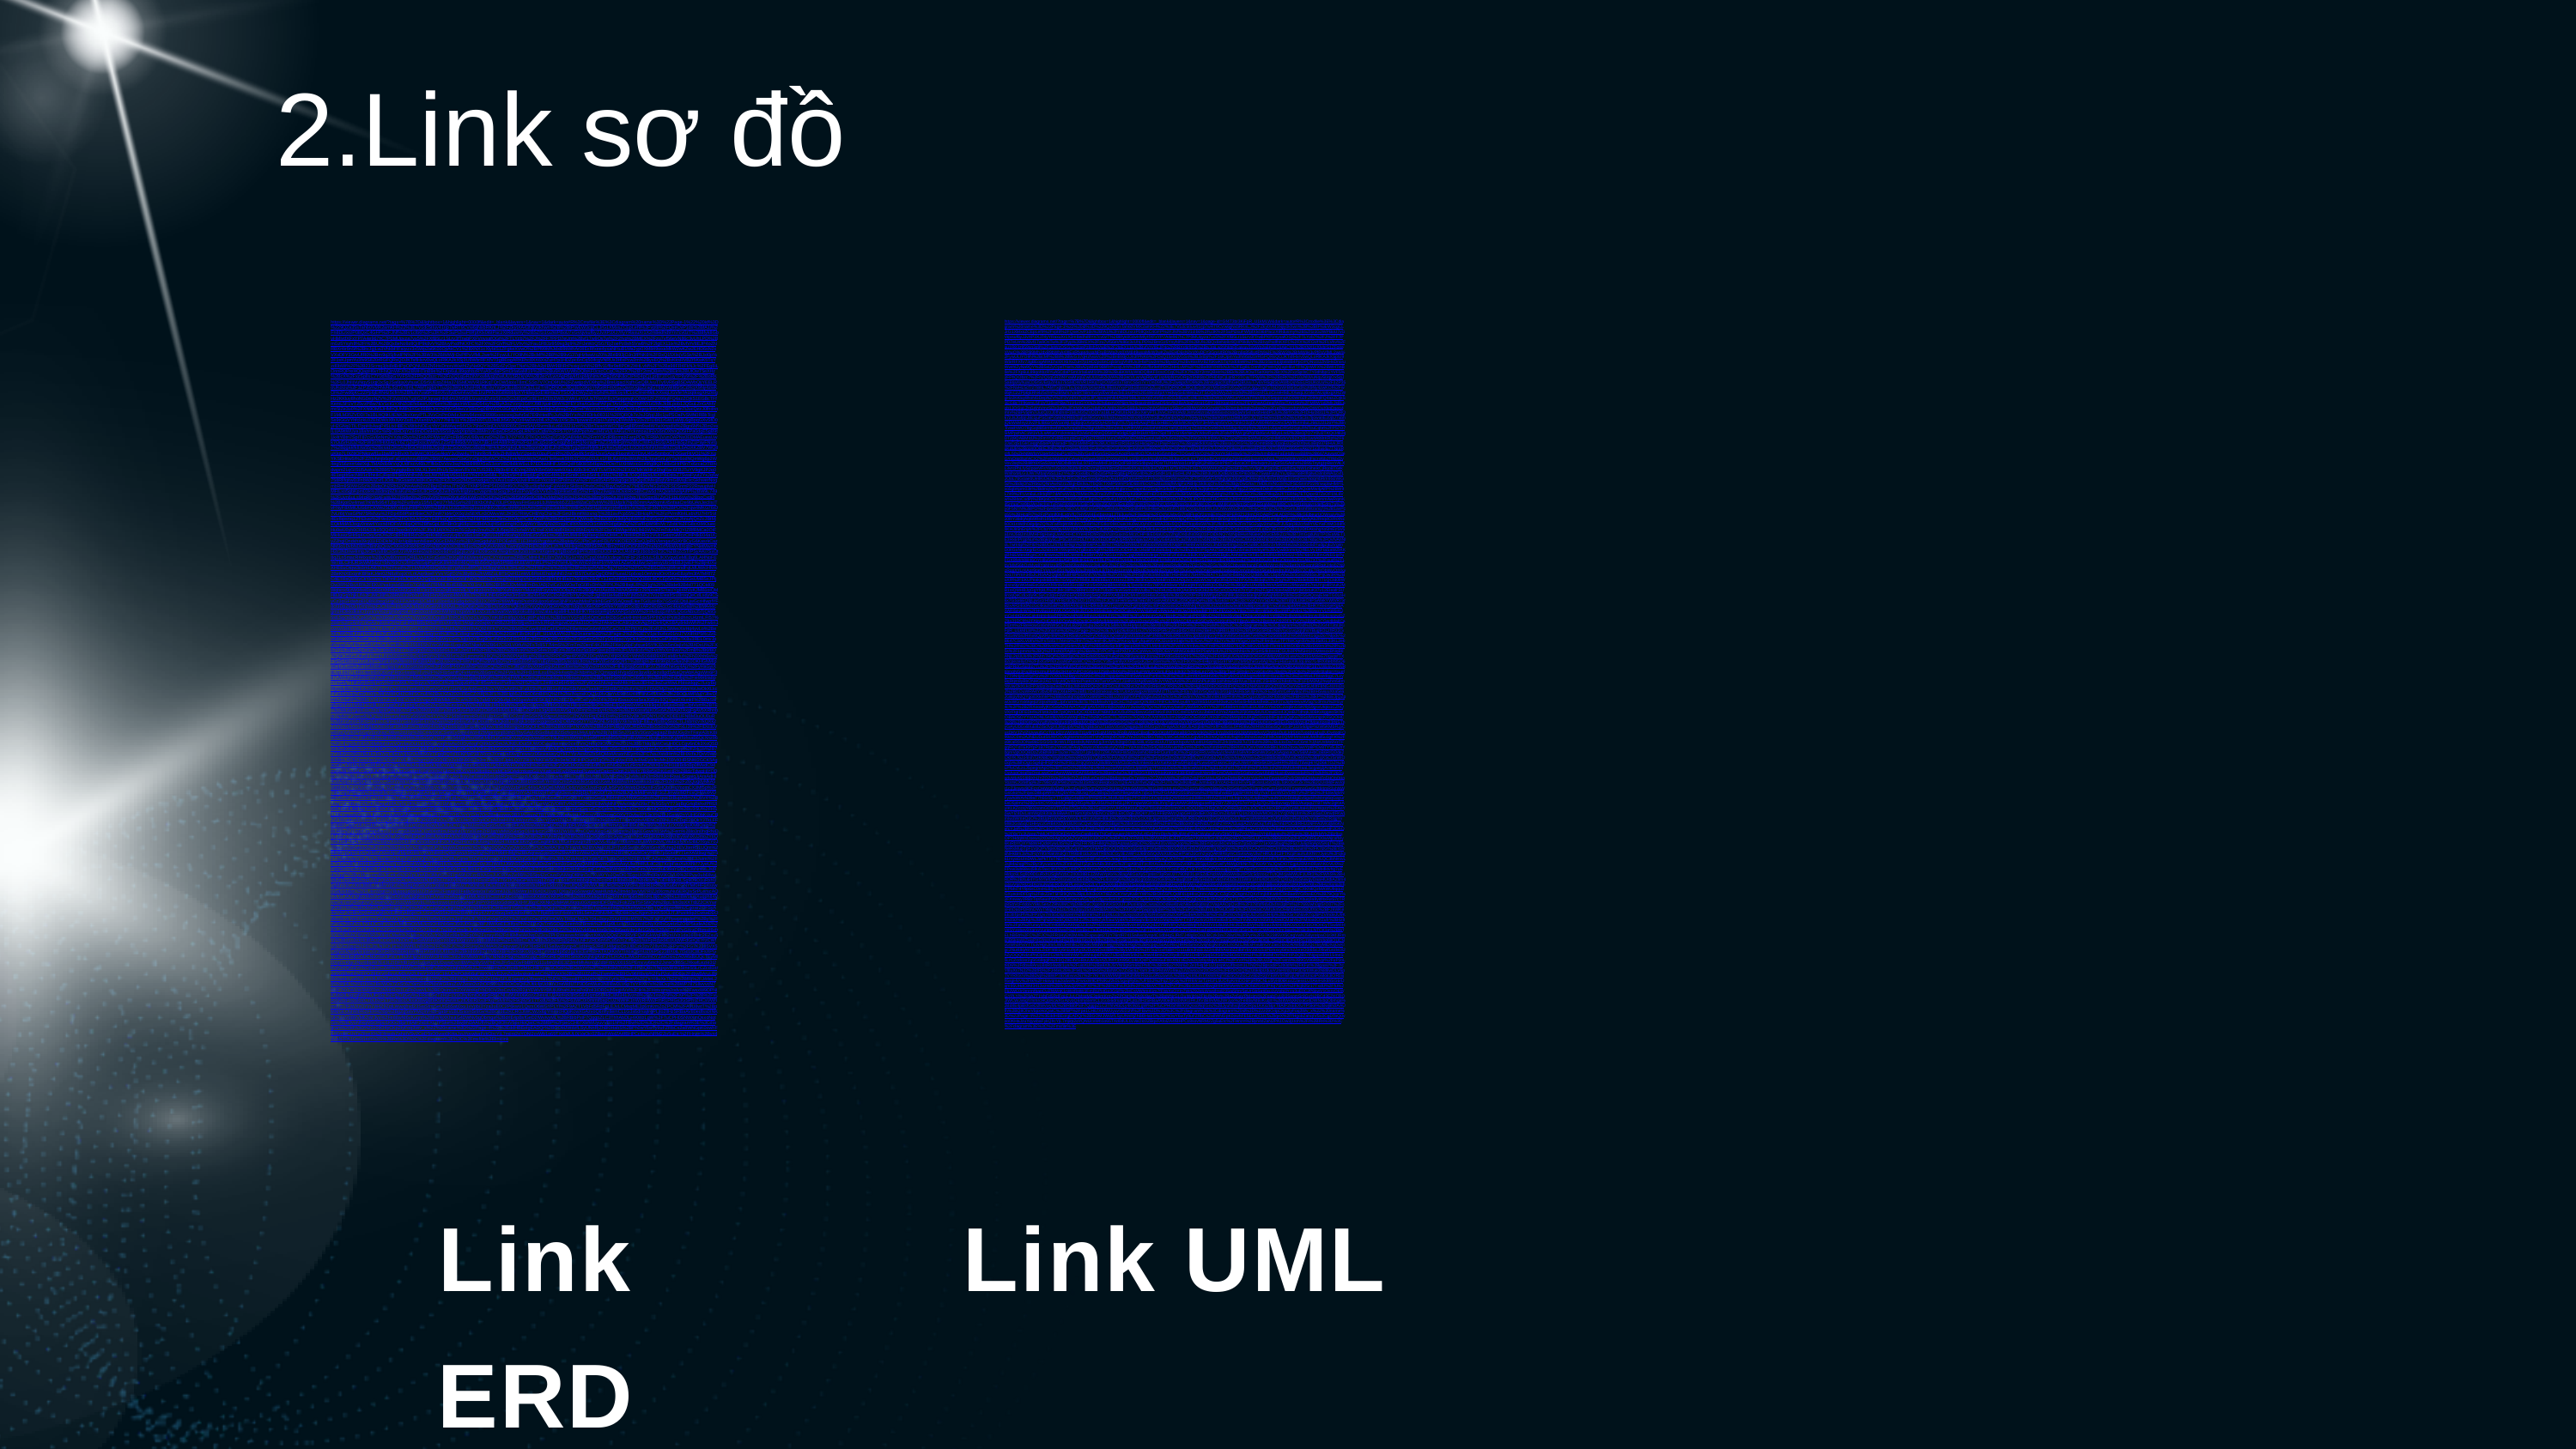

2.Link sơ đồ

https://viewer.diagrams.net/?tags=%7B%7D&lightbox=1&highlight=0000ff&edit=_blank&layers=1&nav=1&dark=auto#R%3Cmxfile%3E%3Cdiagram%20name%3D%22Page-1%22%20id%3D%229QZa35sTah60VMX2amKH%22%3E7V1dc5tIuv41rjp7wRT9CVw6jjNxbRKnLJ%2FZkytXA43Njiy0khwn%2B%2BtPIwEW3cgCLJrG1XMxsZCEpLef9%2Fvpt8%2FQxeOvP1ds%2BfA1i%2Fn8DLrxrzP08QxC4GFP%2FJNf%2BV1cIb6%2Fu3K%2FSuPi2suFWfpfXlx0i6tPaczXtRdusmy%2BSZf1i1G2WPBoU7vGVqvsuf6yJJvXP3XJ7rlyYRaxuXr1X2m8edhd9Yn7cv0zT%2B8fyk8GbvHMIytfXFxYP7A4e967hC7P0MUqyza7vx5%2FXfB5Lr1SLrv3fTrwbPXFVnyxafOGj%2FTLYzb7%2FJ%2FF7PPD7eUm%2Bvf17w9OsTw%2F2fyp%2BMEX%2Fzu7vf56eVN86c3vUhLPD%2BmGz5Ysyh8%2Fi%2BU%2BQx8eNo9z8QiIP9k8vV%2BIvyPxdfhKXFC%2FX%2FGVf%2FLVhv%2Fau1R83z959sg3q9%2FiJeWzQSG7Ej2oePz8shSVwB%2F2lgEX11ix%2BvfVrV8EJP4oZNRBXr4ir9n5l%2BtvJgjLw3VhkbFlFaiyuv3x5Wp2a6K00OjiAkCV1%2BXNX1cXlybIS1ZFgkeXVwO%2BPl99MhJdxB9bWhAr0lIExRfxee4yxaNFtuB1Ma2yp0XM849wxaMkW2wKZw2EHD6sN2xVXvDFY3GrvUfR0%2Brn9q35jfivdPN%2F%2BW3%2BIMWjH3vPfPxVfML2we%2FywULIYO9N%2BcMf%2B8%2B9vG37qHzfwaVcZ0%2BriB93jOJn3fPNK6%2FDxQ15XIsjVGSs%2BJxt0p%2F1sKJpmYu3fs9S8Z0rRGFQRxQOJKTsflHxrv0wQLoRlKAJkXSj3U9WbrRFXfV73gBEogARKEhc8XX6XxZuH7p1HDZpc6nCq50ifcgVNRUx3HlxPcw2m%2ByxEQ%2BvKksRVBZf5KwK5TqYzd0bWi%2F%2B23Scmq3jbi8dB4PpOPQNU3JZN5HsDnoruWwthlZyNa9QY%2BSxlZyOpeTNa%2BbA2pIBWr9BliRrPsxiqUnN%2Bffv11ffbr9eflPDKZHHLvM%2F%2Ba98FR4FkNJc%2FEg8iLOnnRQPreHQQapH6vrTFNQjnWFX%2BWH7inB9e%2FXp6uL89qohbzRYuA5CdaPSmI3rla6aMl19%2B%2Bu6KWUyWbDQlbKF0cscCCqC%2FX7%2BY2rmQBHs%2BEk%2BUtOwT5eXHz%2BcX%2FxzSpIlsC7Y0dNbpGYVF5%2FPhQObzc7%2FnJQ1qGRZiNYxwMyq0ZwiUU15RZkjVA%2B2ecVLwnAgR6jykf1spMpNmvORg2t5NK8oClPH04pCjLprB73TCuyTP9y9%2F%2BoRK%2FL0JhlIjVuNqySUqjOxSgJSa6tjaXyhuaCD5r5UErpZif4a376SMDWVR1RKqTQrOW5IoIxT8mCSSo7V7OnD9fU%2FZwejpdVD9hg%2BreUgaclXqfhGeQBUvuT7y6VR6gBSDAWbQijYEELRoUKoUu%2F3ZP35%2FNvHL5cf7z78mL7AMTxgbsYTuJpo3Wy1KlusH9Ll9EUuYxyPj3E1BxsraOjZLuzTmtQRNOCJBQ3EO3KjoYMGtRFmXGZQasvUggZzagGT6DGWrB6r5CdXcjX9Ny4zwKOl%2Fwd6jKC2ZPp6jERN4z5cfrn%2B9ufs7va6RTBmXvzlyd0wn4wcfxE1nzPKNJtG8WobfpXYHdwySxE98ntaZirTSOQbDWyZiZrsGhd%2BlcoysfCLoCnreH9dLXXwqLIGVle7AUqtkxgXRZWgHz2KKluy8hoNGDepNZV%2F3VzdXs7ujtIGJlPJqnaqHN64Al2iM5B6JzxaXd2vtlz5EsxDG2dEpdCc9E1x4ZEbDW2c1WKLeYGUaTRaVF8yX5eppmqKO0Wr0ZFZ099qlFQ4azZOjkS1EGBcTFfKemL5F1VT25vzPBw7tLV1ctGYXNZt3Efs6axrUXP6im%2BqaxlnWEswD54sy%2ByA3oZVzrp1G9YJ9BXpaH3FA%2FEY1haAGdeaPAFpcTArUSq%2FMRW1d2MkJkBLpob1JQGuLZnGAhtVmc5lZe3u0%2FXN9OM5JHMhQUM8h3XGc56BibJncn2tNVGMarLVSBoGg0BfW02O3GhgW%2B2pmbJxttqbZqbsqZny2FrePWczrxhmVbwrDtWOuXkqDqep4mrv%2BPv5j9n7iJucQzzJ0fhdnnF1MLM35ZVDDI7a1BLHQ9tUIENK3kvXeryPTL3VvCnPm0AdzJsmv94zroilZ8986xxncsoq3whr5sl7E6hHedPcJu%2BrlYxi%2FtDHu08311%2FfQRQk7zJsJGfpjIJ8c1juPSOaPvSMN0RBbTcglSs9tGGVYhfclzkL0ZEbDWxXfbXAYZxdLZVlanbVQJY77NHy11Y%2Bah09TU3JleBJt5KrJQ7zlHw0evzblLxhZNv1X5c3s7tjowanEz0pU7ubhjQEWsMny23vZFlLlB61rGW1aWjL6gBpqGXvSfD0yH2GNq0TILf7ppHbAaqP45LtxHBECV8tIxhlOExjYbY3HMAajm5IVCk75hkO3zjDUV80R65CDmc5AjVRvrm8uLz663J212oY%2BnTivaohWO78gGq8B5tm9w4W7wXmpdId%2Bgn6M%2Bm2exlLUA9ttWUya18ahnK0iGYaRjCBRDqYZiIdmDOs940V8S58gv4qXtpfq%2BMn1vEqwDR542GpLRNTcuCqfa%2FP57O75iMPpzhAC1M1VtJLsAKuOYcknnoa1lFjVx6nOXhnQD5IFPa0dgE5gB9t1k4tYBtn7SpIT87cGV6nNm2YXdszRyo%2FolvPFfWcjp5PoFBd6cvU9ByoLnd2%2Be3j7O7Y0U2TKQrJ462qDT2j9QABMIdJ%2FmYOFdRBompbFargPDg7FR8A1VunOAPNx0EDMAEueaUwk7Ou5rHJDZ%2FW3nYfHtI0lArLY6Z7j2sPjtxocEWfwLz2SmHM6dvVV82X7jBc1w4A88rKRp%2F62JaCqS1GkCeqgN5beP0jNxradFTaZ3SMMFph%2BUCIWFszR16zAS1HaSj2mZ1PayFNvrq7%2Bqgakfk8Xa55j%2Bxsa1OKG%2BGDmttB8BJDpqEi3ZSoDXbwLoBq937BHvkJRXgKqUk%2Bqon0QBrEJhd%2BTyg2taiwfMj9k1FykwOyBrQ1iU1O0E4oNrUswB9ZOjdLbADXKZBV7WQ8uKkp7L0IZ8QPNkpwfl1u1ba9PblRvXhTs9M4C80SGvAkqY1v3Iwj4u7TNnrRcIfL50vZHN9WfqYlJperbX0puPLmR%2BVGg4fk5mSHJxxGAocjFlaxnKlQ7DtvU4Gi5nmboCTQGwrFtiVO1%2FXqYKSEHitw5I%2F22ltvhmjb6qeFaEeIqhnxyBB9%2B667AavwsO3eGYvDjjg0bzfACXZ%2FekN6bWqhOAwUTeRawk59Rr2DXKp02ULx1FBU6zdrNs8Wd%2BJtpytGnLpYTaX6odNQmWg6p2W4eg5S6znmVatlXqLTMA9db9kVqQUdFscrvl6bJTlfklxDvVov3sq%2Bi9llft9X5aS3zorVBDlb8kW6uL97EDbaMHFJzDbQdF5B08S54bpw2PDsrTUXHWoio1ce9fg8Kj2hii8xGHrP8nTx6zcaOlTBhidwpm2LqGISU5Aohx%2B9STnytgjtpBxsYALXL3vrcPhLfyS2poeVFsYisTUS3812Bj0b4FtDEVmj2BWKBm5b9Iwek9XaLI60b3HCWFTLMTkK0%2FXG7MKWHKzDhgRac6FBJTuYV9gKJPJq04E1egtb5acNW1c9heikCjRqoBT6ekWnlhxMLG3JW7MbajV6S11EzY%2FXSx6lbL75bZjs5PNFRqdjEgPD6G4b%2FzSndK1nLpSoHLzMJZ%2Bh3LfOJQdB2idJEXPi6DdisZ7SwaFyutZYxJq6w758RllfqitwD3lnbWA0Zxf1JOoL7bGoaebUe8KiOez%2Fk2LRGx2MZSxrwdgejOZsAui1saRXjUwHFKGFYkcolqnSPolmucw%2F7lGs05AFr5Nkg0ge3dpQgdDMeqBqfy9mG8MqEIrcGkhwerNoqmbRm9S0WiGSz%2BdqONZRb62QNnAwN2zzZBgHDslnaJTbQ0cTXMP59mP54D6Bnf6OU%2Buz8iqfMvigFulAld4jcSk8cqOhvbCn%2BgyDwGha77MDEnVNG3s%2FSDSnmP22RrwuplwHMFILxo5gbKpm03k%2Bdmq9ZIsaKul%2FnrL8CRGQbJwihDnfvkIgbrvC7vapmEfZSog3K54vEPxyg5dvVV6Js2jtpHkwtGBz5%2F4pjZ2Iiwgau9DxkiRxSBhCJw5d7AQxieMw4jAifP%2BW9L749%2FUvn6uLs94qRP7dAFwW32j7RMIe0%2Fnv3VPiPewxD9yKd96KWFnEfO43%2Fiz%2Bf5M95p9Qf8kZvMg%2FlK%2FSZO%2BmP9kqZeJfITERNq7ETQqxrB7ZvOF1bL6Vw%2BboCxdPj%2BKjoiOv4mwt7rkWfx954TJbp%2Fur9vKy15fVLQeU7YMiZGs%2BT8tXbONhZ70LiPOnlyvuFHGxuoiLbJMm4ob5Z23z492aCoTvlrW%2B1Mplk7NpB0mmAwRqmK45nfaaCre9bUAnJecIIsITvFNyF8XMiUUG6FCKWeJ5DMYxtEquR8lPrcWR%2BNhcUcbS3lNoq3xuUdNkKr2Er5LsM4KyUsAimISFsqKE5taMe07iM8rCyIu5H1plnaiyrrj4efEdm7a%2ByoF5NTN%2BPO%2Fqw4MKG76iD7vLr6IjYssGPM75Rshzu%2FDp4l59PlstH9iieCN72mR7Id4rQX0qUs58XfLn3OWvvWc2K3G7RHyCHBYqCNz%2FGmJBsmflWzxnq7j%2B1avPcp55%2BHcqPi7%2FzPVmlf0t4LxbVfU7HY5VI4EvIbpsnq12T63uw%2F9xd2ai%2FOcfxUvbvGi7Is8FkqQf2cm6Eh%2F6PER0Z129mCROAjzPCaLAD2Pi%2BkGEjbeurUQWsujv%2B20RY38dtjAqtb9Rsth1955poyFt7XuzJhnuAjQnZcJBtMjEQkMdA5Jogy0nsw4YxxndHDFsVmbpQ4%2BffaGpL6ImBn0rgI68pUR3BdA3ujHSd1zmgHO3ygWzYBwAjAb2RnqdCtRtXNcb0Oi1nWdh0dgdjeZQ%2FafRqWt9fnlVc7ZobI%2FG8cr0Il4OuecHu9wU0yh0CI6RA33kx5QQ4EFbpp9o5W%2FJflc81AlX%2FmT6G2ygv2mu%2FJU5pq382crfa9YVEYwFXMOddfX9KHJ85hEnjAI%2FCbzY9WlgvHW1lb93W%2FmTdytMtQYIZRfRMCa0OiFMk4uwzSHrIlq4COxy5mO%2FcBFhBIlIRzh2fOpH0ItBjGxzyLqIEV3Eo1ixFtQBU12DfFAkahgXo5fnEzSV5a1nsJ5BJmUlMHF9gHaegUeAOHHCXYeHIRDhRcy2VUzrGaxnGMczCHP4kE04aUCyZ2hglOndxhs09cj01IFDiDkNQ74zNpBHwnN6ieeQ0GcEMkZcz%2B7JmGgduNzTPOEaMET1E3Hx6IPrgpNur%2Bqkqy5CJPbCaKerFDLfYYiKOIEDDFwQJpR6Vlenqav52AYBCyG6KasrkCazNM3o1DvbNDB%2BnNqQxwCXKedxKkkhlcGb9%2BDQDJXOB7kduc%2FQvfvAnNloL7wm6p%2FtE%2B0CLzh7lU4iHsgn%2Bh5kPA1JBm27HdzCtDNMzZmaNo0zfMoWv8XiqbFYNetMwmKH2c3NDnw4ImgJsOPUu8BCsSsU1VMKR4ei2azkoO0x6dYudgZjE2VgimD0tIGxNUXegrErGJt2sb10KY9XqeI4QTgBxa5XgiPi%2BEmUODHA3CU4obFbIzbob3xq73C%2BvZc5TrPSyAKi7SxOt8qZLn5macRH4xye%2BvQwB0nmmjQRELVy1KFraSaWZtKKgBh6EMes4KgnCXY4inwnwZRBzCMmHLZ1BtYZWI76G1vYtN7Cpg09Mb0cdege7mFbF2FdxIuLSBJKXVgwEeMEBg6LAHNoFEYeTBLCiHUR1kWM5iI22YbN76bOVJfmGNEGipPuFGK8fekh8iiI46QYH8u564Q4pA5PfBBi4KEEWT7iRLP%2Fd7IvHUgTKWnD2deaFbYMKW1AZwO616wrS2IaexyUbG9EBJrjwEF%2BjH0XuXHEEuOtqw3o3m1Al67XT%2Fxud%2FLbVMM56bQzMvq8YgiMIzu8fR7gcM3lqgN6vLlc3HLw5rJ%2FIEPo2ls%2Bdp%2Bhe8vgvRAdkOftg7Fi2r52%2FGv%2BSCbbvgWlrandFqUdUWrcHN%2BeKNXExqnKBRaKJ4ei0ZN8zRopXYLrKAqr9oeFYVsYGjfD1%2ByB0u2hWBZuLBTbQvH11mWL6RoUEholpNhEi2nsYBS7DuGcQgQDhkFtuoalJ1p6oq1OmVmdOnX5KeE8zpfm3fATMRl7ZC4ETRsQbWvCtiYkvwxcThPmF345JCR0AA2Qg6kXuBFBPEGhNf7W%2BI%2FVmsg%2FRSjlVNsShMiDdBTH0HRalrz76HR%2BATY1JaxfsH5BHqXOQ0B8UBCCEp5AhwZE5GsUMBSxJPIjOw3R%2BoXR%2FEKUPeakpsk6Borlio7iGMpzN7RMbIJlbdE6BusYXt1nzJJ8%2Bl3hGJDvM4dFmDoJADj2vICz2LWOwTqG0RxDh%2FPXJ%2BIbqtLR%2Fjg%2F%2BIde92B4d771QCtd09Wqlsnx9jzW04wiEoG6GtXftRnlwSM3GrobBY3rz5s9Xa2qBlssnh6L5jTpezbcm5v78PXufn8worYMuuqWFoytwWjOObunZn%2B0gAvUAxd6bJWnA5emKc29NxweifS7taUYgIi4RVuKJMB1oiQMHBJgGgYhjkLf%2FJMc38l%2BRM0J3PohTUbdrFhnA5wmo4NVulbuT%2FHUnE4zRQAe3m5sK3624vfSCvICDxAEd7bYIyF2%2FJgHDiUe4wBFMYjM3xtuK37v12EIeafrSU8roqQeCdLxdy9CSyCz3qGFdwhoEIQB93begSHgO5FPXAdyjH2CMI4T33oH6x3G8g4x%2B32XJXfPnP89WffgybPsxh99Ujoo6x6se3jNPXiAxjhMisPzIkhEGoF55AQowjEIeeTG0LoH6x7GSx6EQbjLjwGcrHfwpfYF8cf3DpZMZr1DmzI%2FJChIaFHm5wAikTeEnhOGievHbhIAaL2D9Q6jeQe%2BiCfuG6STYQkc3zcYxyQ7xVSDAY%2BTrdq0LU6kO9PSAfekYWtVR7xrBzxAR240dAccGc4kazt0aB%2BMA44cgm1HDlkkdkaiOTyyaYy%2Fgm05jRaLnbFoDo1sEoOHWtNrq7KpxWJrLDZx1Ea2iwafXtwBiproku8IipYwZataLapaMHIJZIlbHKYReonjeRg6AXARjSnzkW%2FHvduq1mhVLQGGNbs35TjQk9S5sESgcsD4DCpkGVTWXbRwFyRAmAqTWJwOEiDguBiFThRCFEVxzOLYjlqx7mK8FrnIifjqXXkLqWPujN8xL%2B9snYV1Fq85i4QmCeI4KDbGCak4HmHIoa5PPIhDyHPsW2dhncU4zmLFI57%2BfF%2FuAnlycmGAv7BzHK2%2FaHP0YBByD%2FhhsXkv9pETA0gcz00wjkkYsRBZf2H9xWjjusS3mvIcR6gUngzwDZZ9a31DC9%2FAkwCHCAbl1j0OnAgj5hDs4iQKSBAy84dsWN%2Fwbn1DzrwVRkEs%2F1S9A1C8AxnfO5jDv9VO1Klc4%2FFBeAUdb2h2BHIlhAQ92RFKTVO%2B0dDsCGw4lda8CaFlDm%2FBeHowGs6mNW5CaOlvLBZPj0XLpu2ExRJhLSiMvsXivHq4yvLo%2BeXlIsJ9%2BJrFPH%2FF%2FwM%3D%3C%2Fdiagram%3E%3Cdiagram%20id%3D%22Gf4T3bI3KiFpR_U1kMLW%22%20name%3D%22Page-2%22%3E7V1pc9u4sv01rvJ7VXIR4P5RcZzEud4SOXMn%2BeKiJVjiRBI1JBXb%2BfUP3GSRbErNBVrycGvqJqIphsYBug9OLzhRz2cvH31nMbn2Rmx6QpXRy4n6%2FoRSatoG%2FyO68ppcIYpOkitj3x0l15S3CwP3N8tuTK8u3REL0mvJpdDzpqG7yF8cevM5G4a5a47ve8%2F525686Sh3YeGMWe41oguDoTNlpdv%2B647CSXLV0tfu%2FsTc8ST7l4mS%2FmTmZDenF4KJM%2FKe1y6pFyfque95YfK32cs5m0ajlx%2BXDxU%2FXb2Yz%2BYh5gvOzw%2F9m5uLoTP7fWOqn0b%2B35dGL33KL2e6TH%2Fh82%2BD%2B9vri6%2FpS4ev2UgEz%2B5s6sz5p3dP3jwcpD8h%2FLMzdcdz%2FvchfxXm8wu%2FmB%2B6fBD76Q9Cb8GvDifudHTlvHrL6IWD0Bn%2BzD69m3i%2B%2B5s%2F1pmmz%2BQ%2F9sN0PlAjd8cg%2Bia%2FrPCrPgv4PXfZKJDCpWvnJXfjlROE6YWhN506i8B9XP0aM8cfu%2FN3Xhh6s%2FSm54kbssHCGUb3PPM5Hr1IOMtesoxBNqB8ANjL2qUUk4%2FMm7HQf%2BW3pD%2FtEds805NvpYuEph%2Bf3yacqqrJtcnaZFPVdGo56SQfr57%2BNg%2F4X9KpUGNa0NK0OKHGNMIpWDjz3Lww%2Fl1GMzieE70gxqsfTX82cpezeIiyO%2FjfxtGfPf4XZxaN5PwxWCQ%2FmCY3fEgen9yXXR5yqxKZECd0emw%2Byv2rFlXX%2F4Hkpnjq5G9T9PJ7ZM9fZheGy4Ajz%2FyHaGyiX8LlqL6927L4RX4tebf85Q6GqPRqG4as8p7Tu%2F%2F8z5ahffQFvHyn%2BGomCl%2FVKL%2FH3JmlLxuE%2Fk4wq%2FNbH%2F7Qmxpq6HVgaS0m3pw9zJezx8gdSAiaQmAbKAgsWn6P387UWxkyOfoNRt8mqNG3Fa38HmzmuFM59s3HXsONPQXGfugzJ2SjBydMXpl%2Fl4XujFWiUCC6nLjFIxL63k927k09bsLez72E%2BbrTaeFSRn6n7Cn6Gkx9%2Be8%2FdOfjq%2Fie99rbla8pnYsuefy7T9N4jzBxRyPGv%2F7O90L%2BqyccNSKkC4%2BTkpju6e%2F4f5wAniucPur8xc%2F5Z%2FL2mf8X3e6H596c%2Fy6OG1NUxgnwM4tIcH1uu3EHsZ3wZuzWwLFbIozdqgC7LcyBqRtjm8yBbONHGk2AGYdyyt4Qv48mxPseKc0KtTwrVGAGTJ1HNr3zAjd0vej5fnJvYWZsAz8%2Fu935hPluKBB1oiNhtwSBrlVuaTbaIdtC2SHdBO2h8stlz%2F1FDM2Mj2hwyhm58mYoUwOkXLkcFP3d2p3xipZeo57XIIpJMHARRQH2C8tF5CnufI%2BvcXZa2D2cR6sCZrXRj%2FL%2BHgb5JjIXEtO6mBIFtQ%2Fh2NvlNxmxKQtZfzj0lvOwYvE9et5U4lIfF8NG4UIIsDsJ%2BOOuWRA4Y3bvDfhWZX4aRP%2Bfl17O418nvkuuLREYUoKSVwgxAf8WMMcfThLw%2Fl0y7qM3Y5Q6ufgL0r01gstAsRESK8jFN%2FEZBymICeFyyiklZ4%2BnHSwuuXna5eaJGBpy92QYgoi0XkmkF%2BBaSaIqfIopi5fVx16MbF%2BLL0VzppfOhP4qhgSu52ShZhcG%2Favbm7WZ%2BVi8k19bFK9N%2FOg1s0Djas3kFlb5t3j0%2FBHze%2BkP%2BoE3jQZpw0vWGYxk9qejUf3IjsxRo8jCJptVum%2BTETN1lMsxNYg1lCnC7n2IgoirQIN38O7FtFCbJ9NUyu8hYy2tht5SUGFM0wK2OM5o5HM3LkdfeBCZkPJ7xJqAHHvxAV5g7L0Fmz%2FEyr4c%2F%2BZRXooafyjKO5x6AZMAtATAxgFgAV5XRhnbjb1NdMzY2wow9j7fQc%2FHyevyfaezFy565MOv4YY%2F754bBnmrxkRuEUUibKGYla0DC2zqBnGSKf9jS9gsvUtqio1CZhQVXrFtgIDFEDH%2Flztk2yBK7pIQNYLIQCXDEEUFNBM3uOU0uR%2BevvG0zFbKcFiX4TCC4nFEMYGUJb6HT43YaZAas%2Fjl04sy5tUlUDouiEIo4JQioBJTdhqkJi0BKvkggeoSKNzOiBADSOYYszAONL5nId8jVXknuWtqFIbEZYbzBQSsoCTLJsbmcv7kQXk2ZUVzlX0jJu1m266gEOOEo5SFUKb3Fo%2BM4p4nufAgFD3sopbIIFquksjQgKw7BSolMomgcKF5QOHC%2B%2B9Xl4P7NYwfN%2BMud4PdBpgMXJRDA%2Bx5Sov2G%2FxLI39%2FlDU3LVw81pQVVl0PfSGgVDn0NqC9Bws2dJ1p%2BCrHv0XsCSe9EyDqyl4WzHfZfMgeXpnjB3tNSThyGAyUDGxBIuEBZIScfvjznIJl4yLiplV%2Bj7qBESnJ71aSV3GrzQagjapZBsMJGy2nTFayiA2cKBiUbA0IjblB%2FxffFkd5r1L0FR08wZWHWcBiSoSQr7G1PJ2z54dg6PlszW5KMbFLpCxsDKVJZViZjUvwulSCcT6LKDYcW0ntoTt1w9fTCEqMSfz%2FpBuWexCByqEJKIc0KgMTohxaB6QcXnz96%2FL8Yg3lx83IS9J6MMph9vxVQn4auDuILk9SXpTyoqihtwhu0UDy4ogFQ99dJC0mJAJNEUDutSlUWOCvkgtkemmz0celTVnQHnq09OMK2YeZO1%2BGTMq7LWCwUH0CLCgv6nDk3XoQSDIoUhujKG3MsoGwzZiFMiOoe0QMFMmzaaUMdhd5u1gFK%2Fo9KaR0iJONw8kEGGG0clKnWLF0pHdsltyNbVkFgJIm0yUb2qp0OojLS8lLs5Sc4EUUTS0pXhqxAcVLo4IUr6zp%2FZrk1b%2B7u728ub%2B%2BuLkvDa7syC6mI7tJjNzUsMo9VzTFgqRQTdTEKPfpP1B7RomJYmeUaFAvg7ewscz06xwaiusyQYkF7YizAss65ZbS4QMo4AruorNEym%2FC7wuXstdHm%2BHXcfaJQsV0W06IkBlnLXDBZbxwJwsYp8PIDv8TYVEJEhYbgmVjpO0QBDzZvbBN90IFTa2re7%2BDTJpkLQ27Z9IUYNKFWSCbv3eNO9FtHPCiur8TqOf%2FgVpcFRUv4fwEyIcfevMn159VKHRSNW2GCK5Agaoa0CV56MyHbCoB6RIQDde2OklYK76Jz4IshT2KN8D7WglXl3DhevxRDWpb7QbfFkNvFiVJN0hdl%2Fxup%2FyOGCbOz9umKEdffc7LzrNGb27vLz9cnvfvL2WX6v1ZH11BBdioBp0fMvdC94mv%2BTgXSCrSnWODq5%2BhOgGSg4qHF0jPXH%2F8cc3YqQ5VxUQ8id8bvYsMCbSDAdcmkeoG1IVXatKicDFwDRqobgPLww0efOakmCDqK2UW4Y7BRe5KDKj1eHR%2BldzTdwqHiYQD6kTOZ%2BLPfvCVLzcJSpegmApO%2BTIseOc%2B96sh6cAkHkuy2arlWrpN5rtUpbRPpgYFUoqUDo5x%2BncwNvzFE7lajELDtUhof170yhlFd%2F3vMs1sh2lmRMlUkHRaaLScgaiqJjAraAdHI4OzAoqOHaRpQroLwwCCJAvnVWaYiQAF6S4MG%2BqsO4uOaJUFb22GX8XV2hIgKpKtiXJ3BIlDbRxwhYemBpCmDAduzifeSGpbzUGwUbbIBNuxH0wassxdah%2Fb2kh%2F26QugdyMkA5Sl8BXhlJYZOZSVeZSN6gTtZy4BMLeQeIS%2BMbV4cwDs7eWimsZCZWxjVl4l%2Fg9WZzbPTC44lxLA5tQeEMWBCk4zYUcCUvzFqvgUe5Py0r9WebDHAxnIFo5HQb0HqYozmCX3Mf5p%2F799cVg0P94IZW%2B3Sh9ccnReqkx1cvTQlEAnU8YlwQqjQ%2FUThJNQxlKolEgCJvmiEipr3tYcAcHE02HTvPgj9t3xsLxI2DjDjLToKODfTZk7i%2BJQUsMdFwvIqIr1cZJinwtxl9DFcsQHWo9VDeBTZLnFuTZRrOmDYIbRJKIIkp7AbtuSMWtluJWG3ailrutgLgLQ%2F1oYuBExwXBia5DvRX5464TDySTprpExaCorFGiQ0lTYxamoGw5Uft84mR3yhNWGsGko%2FqwcDiBupARm7KQbV4%2BUog7GC5BspZt25xKF8egwl6lfA7q5c1ft%2FGhAlKF201bNzsvw%2FWIBuhwBDrjggibFtWHXByYvaTExnWCIVDRtTv%2F5e2%2FE8wfqMNFyaAoWArN39aT7h5GSyYT71qBgG4qBkhxfPRl2l0nKJi4zilUB8SgLPFOdthrC4Oq4Ip6qQW0S5Gpd388e19R4VZSIMTTiLhqmXIgXUqBdZPvauNOVGDbBgEvSgukRxMmp6qGayurEsD5jdmc%2BZx4XCY0XabfdQmMjQRGp%2BU3SU%2FHSLjJIKYmpwWGIrXbLltVqTgirykAWGMWpguoeRqrZBY7ZRZQIS7oYYQJg7QcZBx8uvwgy3B3JAuqupZTBTWAc2gKeAyIKLKZccsjYB02somGDXVTDybu0753eX%2BiJGgjW2nYUHG0bKUuCBZVITil1obKo5O1ImXCLnDQUDioCtRgOb7vQR6E0gUOuJOCVEUHcOBPq4OCpNUtaHUNUrWpzz%2FAoYjSwYlZ8DvLatnWgl193Ila3k6BwAsT7I6mXpbvMlENCriZBNLEnCDgE28QkYJTkLFFBz9WcQapGHUJo4EKOqoEOmZ8zMIYQ1n23D0wVMOtL2ICYcj0YNUIm%2FuoSuC0mvdFKw1mIw3WmeQpO%2BUpRLWwREWYx9JLHmvtzNeH89ub%2B6%2B3V1cXX6UguKM8QaIp%2BURBnZQ1Yp0CiqAtjM0ax0JrTFwra9MA9MCDyf04dt9nURwINtDyYx0EeeZrR3jgYvMW2Gla5qO1HHyczGRB4XfZW18UKraCQwU6ilqGKESBgst%2BsKEGovKs15M%2Fem%2Blo3n0hqRNiDUT2sFZYPA7l2uupAZcVwOujTvRgS7mEPDCdtRHU1NFFA3VKdjWoKNefcYJef%2BNrp%2FCbOU8%2FYVhiRiy2ufrZB%2BhaK29g6SntecAyacSVtYhK1ARf3K67PokqNhEy9aNXUJmoZYtIQTsvJSdP4uALVmMdc%2BplZXnh0ODiIFUDzs58x5uHF2OhQ%2F6V7c3Ulzeg7hMiJ4Tl00DKEKnQGsCagibH0cTNCeFsyuqm3bYQJVL4Ez3fYrr0bs%2BU8WxFZMCWubcyfyXVDIbDT6yZY0J7Rec0YhbRakktxl%2FEzn%2BUHRrMYkZlBz9xqOP7HdqWsDoews2X0vRkAg0QQAZVyQW1O10OPUChoRA7lFa7FFWdL%2BVVAtRUEJFlTyp5SwYKdXWlGrr406yfeg24EVJterR5LUQm%2BB6bVpQp2HOvQbR5uO0wIAjcafMy6KrRbYQXYN8WHQdsKywLhS%2Fg%2FR79bFHMg%2BbAqnaaSppDD%2BwA431vWazQop%2Fh%2B5YiQGUl4OeVREm7pSDoIP771eXA5lbug%2F5z7Jy6p9qApVSKqT%2BiaNeRxMupTpF1VpQPV9pe0BZQ8fuCqmeT5OrhkAFqioOQID9E9O2qG6i4pFUNwB%2BIkXZdoNv4DIZqW5BTfgXbOg60%2FBVItACAZwsxZECtma%2BE3Juiml%2FK7lzG%2B7cRdNHkBmJa%2FqYnf0rRakWolQnTR9B4IUduXw8TR8N3CGy3EJWiFIJJ66hS5QdVoXUlDxZerPamJoGrn2yqQAR9lRsymCtSvtsAayUlw7HRULdC2FTKcpFauXuhXf977JyeU%2Fqkp61rsyaGUInDWcJaPkTToTNEHos3lQjuJ2cpkBFadn5AVJeagUBbiunEWgrl5xmIk8yaQUATt%2FTCFSrnK0Bbjkm3khKGi1gsFCZZhqBWnhmMNToFimJWwvipuE99aYDLQC3bNmivLJsj9da2qgP%2Byr3fyvuomA%2Fmkx%2FjZpIJmABx3MufG%2FIgiA9N2FzcRXAGuJUC9iXwZvi9B%2BSjq42zCrusFyNWgDf8NnTcj7KUAYYuJQwDt0TEgpUi0Mm0RaVIKOVU0%2FPvw3ub68vvj58u5Taxc4K4%2FLnMPQoAXKnwACQOHXraNJTpbuU7lK6y6Nzl5001YFsoiFsByF76rTfONaGPWssug12YagfTY6orlCccmbbgIg%2FcoPF1Hlda8xR1ZNbdktvhg7uEHldgc6LSg9D9D1uRxhUSgMVzbCZ40638BEJZiMwiYpKx%2BagA8GaXy57jotist73pRwU2T790NlI3LoK5ZdENcbWyil6SWsbuXPf2c5dzzocZTUtQMcjalvlWUF1URt3%2FWhS%2BHRDR%2BXu64YGNYfef0HF0Xsxw0SdE6IbBpC%2FL4snWg6%2Bjaqq1g0o5UZ2tGk9%2Fiauql03FaBySHa0aTv6Om43ZEJ15Wnr1nT6X0XJ1vq7QXIxZpGSIwvgyDaaHlUrdiAZIlm4o3syVM7RlZJdXcmuNu5ERQIvSrPLerscAQc2LVTJA7eXgB2MKhzSgocqsS4zjmlNygbjKH1VFUYWrvZeN22g91eMUeqvtmC03YFJjCoxMnB8woKK86OzKKPt5OX8yZMHUXaIiq2iIhIcPbhI74Y9p6sC0rxHLBj67iJxjnk13I8W0lugXuqph84ViVaO81WQRSqKNQC9wtN2QVJS3ZWkSvV8LlTMe4rzwoLmhSlKaNePJnPY0HSUoGdoKtQjXHYJ6gICXKNkQzMAWU9qqu0GXyeoHDFDg%2FokZ2eT5FSl9QN%2BpLIkhi3oXXTtBZ2CKYwryKa9rYWl%2BrDb5SPLQdiF6UpHkxQtmcABQCCZgGQCkgmIZQKrFmjbfIKwtHC9nBae9YGRssEO%2B79QcpY%2FXswwy3RBzTqs5auohM2No0keNwnuAGyTQCdgyw4wnUCgowrZOFSyA4wYAPJkoBoAQ3aAEQgDxXE3k9hAB5jKCk7J1wTwtS5a24I%2BWVhhsy4727ZXbuq3a8yidltxFwS7cTRp8SbVcF4oblxY8kL5enZZ9NUlMCYqD8ikOuCXgon3nKKSlX3JTJPusIkbp2CwsaDDOd6w4bvicNkEGskjdsojCIVapAAOpQvdh%2F378fof9dvDlxfns3plPn%2F7692wh0gt5rO07%2FsxFinOa0PDRmOWyT98gCfe2Js704u3qxy25XzERilofAT917%2FXP3yPPpwpmppdeP%2By%2FuP3r%2Buf7riL5794JCwlF1%2FcMHoaOVMUkn5OH6hb6ee350UfXtc%2BFJ9WKeEE3tIfpsPh%2FPzQv7m5GDqz3zem%2Bmnk%2F31p9LLcb75UxyzcdGNyXzRsGyeIz6ZO6P5iudeA0E%2B%2FeufF24OVkqRlyUtZI2Gz0H4p%2BZXSr71NovKTqJbPZVmdeJU9KfmdS0%2BKp%2BPqN2o%2BQ8tZ0MrZ2f%2BWZykf0auIVp6k%2Bt6apVibr1tM1GMq%2BAFTYdPyGXrzORtmxil6xfrSX%2FINNO6tVn05R4y0HdCMwh%2FMiIoa0OfZufr%2B4z89a%2Fp0%2Funxy4%2FrH6MfwIAKNqOZ3cvZPH2zxaswvfoWw9vcKtKyUQQdZ2Y9RVtFQvNGkWqFkh2sUVz1da16UHc2EZxu5Vy%2B1uu3vkHctBAO2CCCr11OhOnCyTSwiWIHVdSYzobey9XgrxvVurjqD38MesP%2FUsBxC7aJDe1bZks5Z6Rq3p4aZLNF7ZRD6mVrCd5n7cZY9gw1fxaFpRdyk9EUUqWFdGirQEYrzCWfG87r2m3pjq%2F6lc3sLNTCK1e%2BWfELhBi5b%2FC%2FJC%2FR1HyDK0MA%2Fapvvjet2T2Y76rdR741Sa8wcbynp4C1dbHgSJRd7J48glicOoJJBCzk3zv728vr0%2FPyr%2FG7K2385VX5CegVwNJ58yreIpaO1r3KfJRmkhB6kqaWZHePXGfmzUf3E3d%2Bks86IVp24YMbvXBi%2Frc6KOzqxJB7imX3Z4pi5z2g2kxcEe%2FKTKQrKxiVTInoaO5mUZ0sP5c23BX0iL7lSd1tC8DFsXPG1WoXembq69OUCNuGWh3PxtYTTs3vHgnJmrLWn3HmtkcJnnJlKrMfdW7TejgYNlNokF6g0%2BKcpgC5oAGREQtRR0SmoOvsjNcgKnF2YLrrcAz1JMcxFIvulmOYZasOiovZA0WbdbUQcTEyMlDXqOvKlgcJNunl8qA97E43LZIDFhfB1y6n1u9pKyl2UDuywDvzilBW%2By5M7htD%2Fr5uZGvFbBR7G11ubm3hEE3Z2m4MhAsn0ZZdbFrbVJ001S1PEmxvy6mch2JvreO0t6ScJXkwfLezIe3I2hZyOQQKdzvPNOpSnFC2WNsWhhWrTuzMsup6Pu5D7IZEtqfaW54k2LJmwt4BmtZsORydbT2M1CHBYypqSCfG6%2BCbSYn%2F%2FiK8Ml7nr%2FrIPZiQBs7INgxpvBlW1SIneS5LrCZcdi1sr2g5G68qglI%2F0QZ8E4VGBzuUM3uVtZlJhnY3Xt9SC1IkUQsPQdt4I6uFWrXN1VE2vnZs3zbyskgvLa4CI%2FVvX%2B%2BU2Zgf%2Fwm9%2B9GV96R8vjp%2FuP2oLt8D6%2FdbwBAruLBsR04widcLya%2FuioXUi%2Ba9XlhJ5lYNrikp6m69ZPNlO%2BFR6y2YKM6ZrZe1fHqSFU21pspKvjJfbxom1LTND%2BpsxdiF5Jb0dN%2FKFyt%2BgaaV%2F7tcYl8uXs7N22%2BfRj%2FJ44eL26%2F94L%2F9HS%2BxlWOx7ZxSc6ZYam3HktPMaWG9auZuVZwso2vr2tORS0%2FEOrOsQt6ZUtik4pUduuVJneWdUTP3D5mWue3N8l8wDLV6pTVYRX97s%2BDvp%2BWP78758vvvcN7%2F7Kr7WUW9Mj9TbK3NMirRxx1LoRo2uwVL%2BEQsImLmTXkWnKqfYbD5OV2toCzv8o2R2jtYEWV9YBfUjU9hahUncaPo6foiI3lOR0xjh5sgHVv%2Ftk%2FHotvqma2odva%2FwsxW9DPNIKuf2k0L5gxqRybv7UF5S2%2FqZ7pGiy%2FR9XrSzTzH1FL5UOhyKmtDO6FpRf9CNLu5fyl4l06KozZ2iessLU3AkrHzk8hSG64Jqm95UHdC8M3413vzn8%2Bfv3xwZp9%2FXP%2F%2B%2FvLR2d%2F%2BoVCTbLbZPxT3%2Bo1Usxa0BwgBt9K5hNAeWlC2tObERzG3PKq7Sfvln%2F9cj925r17TxdU%2Ffu%2F63WC0r0mrmfbapCUZNWnK1nWzRHW2FmR1PHGx3GSPhrZHCsVWhm41m7fFjWXxOYIn7W4Z9ZqlLWwxjfrsd23SaiSfmr5eUrGbSatj0xu1vVpbi3Yza3uE0C2P6kwV1QsrxO6WGYPLYl%2F9AZT1VbFd5RdFgLEJvLCMsqME3p6mKrmZoZPCM%2FA9U8wtT%2BpMNrGLOuIWib%2FkH%2Bp%2BgZg5aVPMcjmI%2FgabFvLBlJSsomSr8Gv%2BCd3EZKCROJiWCWJx6gYmmrcHQpKcwXGAzvoQ6nhy8emCL1G3x6drsajtrgPLjto2llHzSRBaAV80edfss0INKUFKJXVdB9VM6JWr3yx%2Fe88wNt6vKuqm%2B8W4jXKhxaG4DWNvbgObmga%2BdrlE4pBsfGeD2lWvivyML%2BRBibPxiF7QggpZLC3ThhAbDLy4KWzLgW%2FTuCPH0SNWXmQsxoNqtGnc%2BJyuNhxqMSORpu1KKx2BprT8AtF2sEEXUTPSke%2Bwj9N3AAUfh%2BQ8OhvVbpxHoQatC%2BfBP%2Fpe1CH67XbfWUyuvVE01hf%2FBw%3D%3D%3C%2Fdiagram%3E%3Cdiagram%20id%3D%22z09O4pCKp2IyFoq3Wv_x%22%20name%3D%22Page-4%22%3EddHBEoIgEADQr%2BGOMJWdzfLSyUNnRjZhBl0HabS%2BPh0wY6wTy9uFZRbCs2a8WNGpK0owhFE5En4ijCUsTaZllqeX%2FfHgobZahqIVSv2CgDToQ0voo0KHaJzuYqywbaFykQlrcYjL7mjirp2oYQNlJcxWb1o65TXd0dUL0LVaOic0ZBqxFAfolZA4fBHPCc8sovNRM2Zg5uEtc%2FHnzn%2Byn4dZaN2PA1Ow3j1toh%2Fi%2BRs%3D%3C%2Fdiagram%3E%3C%2Fmxfile%3Elinklink
https://viewer.diagrams.net/?tags=%7B%7D&lightbox=1&highlight=0000ff&edit=_blank&layers=1&nav=1&page-id=Gf4T3bI3KiFpR_U1kMLW&dark=auto#R%3Cmxfile%3E%3Cdiagram%20name%3D%22Page-1%22%20id%3D%229QZa35sTah60VMX2amKH%22%3E7V1dc5tIuv41rjp7wRT9CVw6jjNxbRKnLJ%2FZkytXA43Njiy0khwn%2B%2BtPIwEW3cgCLJrG1XMxsZCEpLef9%2Fvpt8%2FQxeOvP1ds%2BfA1i%2Fn8DLrxrzP08QxC4GFP%2FJNf%2BV1cIb6%2Fu3K%2FSuPi2suFWfpfXlx0i6tPaczXtRdusmy%2BSZf1i1G2WPBoU7vGVqvsuf6yJJvXP3XJ7rlyYRaxuXr1X2m8edhd9Yn7cv0zT%2B8fyk8GbvHMIytfXFxYP7A4e967hC7P0MUqyza7vx5%2FXfB5Lr1SLrv3fTrwbPXFVnyxafOGj%2FTLYzb7%2FJ%2FF7PPD7eUm%2Bvf17w9OsTw%2F2fyp%2BMEX%2Fzu7vf56eVN86c3vUhLPD%2BmGz5Ysyh8%2Fi%2BU%2BQx8eNo9z8QiIP9k8vV%2BIvyPxdfhKXFC%2FX%2FGVf%2FLVhv%2Fau1R83z959sg3q9%2FiJeWzQSG7Ej2oePz8shSVwB%2F2lgEX11ix%2BvfVrV8EJP4oZNRBXr4ir9n5l%2BtvJgjLw3VhkbFlFaiyuv3x5Wp2a6K00OjiAkCV1%2BXNX1cXlybIS1ZFgkeXVwO%2BPl99MhJdxB9bWhAr0lIExRfxee4yxaNFtuB1Ma2yp0XM849wxaMkW2wKZw2EHD6sN2xVXvDFY3GrvUfR0%2Brn9q35jfivdPN%2F%2BW3%2BIMWjH3vPfPxVfML2we%2FywULIYO9N%2BcMf%2B8%2B9vG37qHzfwaVcZ0%2BriB93jOJn3fPNK6%2FDxQ15XIsjVGSs%2BJxt0p%2F1sKJpmYu3fs9S8Z0rRGFQRxQOJKTsflHxrv0wQLoRlKAJkXSj3U9WbrRFXfV73gBEogARKEhc8XX6XxZuH7p1HDZpc6nCq50ifcgVNRUx3HlxPcw2m%2ByxEQ%2BvKksRVBZf5KwK5TqYzd0bWi%2F%2B23Scmq3jbi8dB4PpOPQNU3JZN5HsDnoruWwthlZyNa9QY%2BSxlZyOpeTNa%2BbA2pIBWr9BliRrPsxiqUnN%2Bffv11ffbr9eflPDKZHHLvM%2F%2Ba98FR4FkNJc%2FEg8iLOnnRQPreHQQapH6vrTFNQjnWFX%2BWH7inB9e%2FXp6uL89qohbzRYuA5CdaPSmI3rla6aMl19%2B%2Bu6KWUyWbDQlbKF0cscCCqC%2FX7%2BY2rmQBHs%2BEk%2BUtOwT5eXHz%2BcX%2FxzSpIlsC7Y0dNbpGYVF5%2FPhQObzc7%2FnJQ1qGRZiNYxwMyq0ZwiUU15RZkjVA%2B2ecVLwnAgR6jykf1spMpNmvORg2t5NK8oClPH04pCjLprB73TCuyTP9y9%2F%2BoRK%2FL0JhlIjVuNqySUqjOxSgJSa6tjaXyhuaCD5r5UErpZif4a376SMDWVR1RKqTQrOW5IoIxT8mCSSo7V7OnD9fU%2FZwejpdVD9hg%2BreUgaclXqfhGeQBUvuT7y6VR6gBSDAWbQijYEELRoUKoUu%2F3ZP35%2FNvHL5cf7z78mL7AMTxgbsYTuJpo3Wy1KlusH9Ll9EUuYxyPj3E1BxsraOjZLuzTmtQRNOCJBQ3EO3KjoYMGtRFmXGZQasvUggZzagGT6DGWrB6r5CdXcjX9Ny4zwKOl%2Fwd6jKC2ZPp6jERN4z5cfrn%2B9ufs7va6RTBmXvzlyd0wn4wcfxE1nzPKNJtG8WobfpXYHdwySxE98ntaZirTSOQbDWyZiZrsGhd%2BlcoysfCLoCnreH9dLXXwqLIGVle7AUqtkxgXRZWgHz2KKluy8hoNGDepNZV%2F3VzdXs7ujtIGJlPJqnaqHN64Al2iM5B6JzxaXd2vtlz5EsxDG2dEpdCc9E1x4ZEbDW2c1WKLeYGUaTRaVF8yX5eppmqKO0Wr0ZFZ099qlFQ4azZOjkS1EGBcTFfKemL5F1VT25vzPBw7tLV1ctGYXNZt3Efs6axrUXP6im%2BqaxlnWEswD54sy%2ByA3oZVzrp1G9YJ9BXpaH3FA%2FEY1haAGdeaPAFpcTArUSq%2FMRW1d2MkJkBLpob1JQGuLZnGAhtVmc5lZe3u0%2FXN9OM5JHMhQUM8h3XGc56BibJncn2tNVGMarLVSBoGg0BfW02O3GhgW%2B2pmbJxttqbZqbsqZny2FrePWczrxhmVbwrDtWOuXkqDqep4mrv%2BPv5j9n7iJucQzzJ0fhdnnF1MLM35ZVDDI7a1BLHQ9tUIENK3kvXeryPTL3VvCnPm0AdzJsmv94zroilZ8986xxncsoq3whr5sl7E6hHedPcJu%2BrlYxi%2FtDHu08311%2FfQRQk7zJsJGfpjIJ8c1juPSOaPvSMN0RBbTcglSs9tGGVYhfclzkL0ZEbDWxXfbXAYZxdLZVlanbVQJY77NHy11Y%2Bah09TU3JleBJt5KrJQ7zlHw0evzblLxhZNv1X5c3s7tjowanEz0pU7ubhjQEWsMny23vZFlLlB61rGW1aWjL6gBpqGXvSfD0yH2GNq0TILf7ppHbAaqP45LtxHBECV8tIxhlOExjYbY3HMAajm5IVCk75hkO3zjDUV80R65CDmc5AjVRvrm8uLz663J212oY%2BnTivaohWO78gGq8B5tm9w4W7wXmpdId%2Bgn6M%2Bm2exlLUA9ttWUya18ahnK0iGYaRjCBRDqYZiIdmDOs940V8S58gv4qXtpfq%2BMn1vEqwDR542GpLRNTcuCqfa%2FP57O75iMPpzhAC1M1VtJLsAKuOYcknnoa1lFjVx6nOXhnQD5IFPa0dgE5gB9t1k4tYBtn7SpIT87cGV6nNm2YXdszRyo%2FolvPFfWcjp5PoFBd6cvU9ByoLnd2%2Be3j7O7Y0U2TKQrJ462qDT2j9QABMIdJ%2FmYOFdRBompbFargPDg7FR8A1VunOAPNx0EDMAEueaUwk7Ou5rHJDZ%2FW3nYfHtI0lArLY6Z7j2sPjtxocEWfwLz2SmHM6dvVV82X7jBc1w4A88rKRp%2F62JaCqS1GkCeqgN5beP0jNxradFTaZ3SMMFph%2BUCIWFszR16zAS1HaSj2mZ1PayFNvrq7%2Bqgakfk8Xa55j%2Bxsa1OKG%2BGDmttB8BJDpqEi3ZSoDXbwLoBq937BHvkJRXgKqUk%2Bqon0QBrEJhd%2BTyg2taiwfMj9k1FykwOyBrQ1iU1O0E4oNrUswB9ZOjdLbADXKZBV7WQ8uKkp7L0IZ8QPNkpwfl1u1ba9PblRvXhTs9M4C80SGvAkqY1v3Iwj4u7TNnrRcIfL50vZHN9WfqYlJperbX0puPLmR%2BVGg4fk5mSHJxxGAocjFlaxnKlQ7DtvU4Gi5nmboCTQGwrFtiVO1%2FXqYKSEHitw5I%2F22ltvhmjb6qeFaEeIqhnxyBB9%2B667AavwsO3eGYvDjjg0bzfACXZ%2FekN6bWqhOAwUTeRawk59Rr2DXKp02ULx1FBU6zdrNs8Wd%2BJtpytGnLpYTaX6odNQmWg6p2W4eg5S6znmVatlXqLTMA9db9kVqQUdFscrvl6bJTlfklxDvVov3sq%2Bi9llft9X5aS3zorVBDlb8kW6uL97EDbaMHFJzDbQdF5B08S54bpw2PDsrTUXHWoio1ce9fg8Kj2hii8xGHrP8nTx6zcaOlTBhidwpm2LqGISU5Aohx%2B9STnytgjtpBxsYALXL3vrcPhLfyS2poeVFsYisTUS3812Bj0b4FtDEVmj2BWKBm5b9Iwek9XaLI60b3HCWFTLMTkK0%2FXG7MKWHKzDhgRac6FBJTuYV9gKJPJq04E1egtb5acNW1c9heikCjRqoBT6ekWnlhxMLG3JW7MbajV6S11EzY%2FXSx6lbL75bZjs5PNFRqdjEgPD6G4b%2FzSndK1nLpSoHLzMJZ%2Bh3LfOJQdB2idJEXPi6DdisZ7SwaFyutZYxJq6w758RllfqitwD3lnbWA0Zxf1JOoL7bGoaebUe8KiOez%2Fk2LRGx2MZSxrwdgejOZsAui1saRXjUwHFKGFYkcolqnSPolmucw%2F7lGs05AFr5Nkg0ge3dpQgdDMeqBqfy9mG8MqEIrcGkhwerNoqmbRm9S0WiGSz%2BdqONZRb62QNnAwN2zzZBgHDslnaJTbQ0cTXMP59mP54D6Bnf6OU%2Buz8iqfMvigFulAld4jcSk8cqOhvbCn%2BgyDwGha77MDEnVNG3s%2FSDSnmP22RrwuplwHMFILxo5gbKpm03k%2Bdmq9ZIsaKul%2FnrL8CRGQbJwihDnfvkIgbrvC7vapmEfZSog3K54vEPxyg5dvVV6Js2jtpHkwtGBz5%2F4pjZ2Iiwgau9DxkiRxSBhCJw5d7AQxieMw4jAifP%2BW9L749%2FUvn6uLs94qRP7dAFwW32j7RMIe0%2Fnv3VPiPewxD9yKd96KWFnEfO43%2Fiz%2Bf5M95p9Qf8kZvMg%2FlK%2FSZO%2BmP9kqZeJfITERNq7ETQqxrB7ZvOF1bL6Vw%2BboCxdPj%2BKjoiOv4mwt7rkWfx954TJbp%2Fur9vKy15fVLQeU7YMiZGs%2BT8tXbONhZ70LiPOnlyvuFHGxuoiLbJMm4ob5Z23z492aCoTvlrW%2B1Mplk7NpB0mmAwRqmK45nfaaCre9bUAnJecIIsITvFNyF8XMiUUG6FCKWeJ5DMYxtEquR8lPrcWR%2BNhcUcbS3lNoq3xuUdNkKr2Er5LsM4KyUsAimISFsqKE5taMe07iM8rCyIu5H1plnaiyrrj4efEdm7a%2ByoF5NTN%2BPO%2Fqw4MKG76iD7vLr6IjYssGPM75Rshzu%2FDp4l59PlstH9iieCN72mR7Id4rQX0qUs58XfLn3OWvvWc2K3G7RHyCHBYqCNz%2FGmJBsmflWzxnq7j%2B1avPcp55%2BHcqPi7%2FzPVmlf0t4LxbVfU7HY5VI4EvIbpsnq12T63uw%2F9xd2ai%2FOcfxUvbvGi7Is8FkqQf2cm6Eh%2F6PER0Z129mCROAjzPCaLAD2Pi%2BkGEjbeurUQWsujv%2B20RY38dtjAqtb9Rsth1955poyFt7XuzJhnuAjQnZcJBtMjEQkMdA5Jogy0nsw4YxxndHDFsVmbpQ4%2BffaGpL6ImBn0rgI68pUR3BdA3ujHSd1zmgHO3ygWzYBwAjAb2RnqdCtRtXNcb0Oi1nWdh0dgdjeZQ%2FafRqWt9fnlVc7ZobI%2FG8cr0Il4OuecHu9wU0yh0CI6RA33kx5QQ4EFbpp9o5W%2FJflc81AlX%2FmT6G2ygv2mu%2FJU5pq382crfa9YVEYwFXMOddfX9KHJ85hEnjAI%2FCbzY9WlgvHW1lb93W%2FmTdytMtQYIZRfRMCa0OiFMk4uwzSHrIlq4COxy5mO%2FcBFhBIlIRzh2fOpH0ItBjGxzyLqIEV3Eo1ixFtQBU12DfFAkahgXo5fnEzSV5a1nsJ5BJmUlMHF9gHaegUeAOHHCXYeHIRDhRcy2VUzrGaxnGMczCHP4kE04aUCyZ2hglOndxhs09cj01IFDiDkNQ74zNpBHwnN6ieeQ0GcEMkZcz%2B7JmGgduNzTPOEaMET1E3Hx6IPrgpNur%2Bqkqy5CJPbCaKerFDLfYYiKOIEDDFwQJpR6Vlenqav52AYBCyG6KasrkCazNM3o1DvbNDB%2BnNqQxwCXKedxKkkhlcGb9%2BDQDJXOB7kduc%2FQvfvAnNloL7wm6p%2FtE%2B0CLzh7lU4iHsgn%2Bh5kPA1JBm27HdzCtDNMzZmaNo0zfMoWv8XiqbFYNetMwmKH2c3NDnw4ImgJsOPUu8BCsSsU1VMKR4ei2azkoO0x6dYudgZjE2VgimD0tIGxNUXegrErGJt2sb10KY9XqeI4QTgBxa5XgiPi%2BEmUODHA3CU4obFbIzbob3xq73C%2BvZc5TrPSyAKi7SxOt8qZLn5macRH4xye%2BvQwB0nmmjQRELVy1KFraSaWZtKKgBh6EMes4KgnCXY4inwnwZRBzCMmHLZ1BtYZWI76G1vYtN7Cpg09Mb0cdege7mFbF2FdxIuLSBJKXVgwEeMEBg6LAHNoFEYeTBLCiHUR1kWM5iI22YbN76bOVJfmGNEGipPuFGK8fekh8iiI46QYH8u564Q4pA5PfBBi4KEEWT7iRLP%2Fd7IvHUgTKWnD2deaFbYMKW1AZwO616wrS2IaexyUbG9EBJrjwEF%2BjH0XuXHEEuOtqw3o3m1Al67XT%2Fxud%2FLbVMM56bQzMvq8YgiMIzu8fR7gcM3lqgN6vLlc3HLw5rJ%2FIEPo2ls%2Bdp%2Bhe8vgvRAdkOftg7Fi2r52%2FGv%2BSCbbvgWlrandFqUdUWrcHN%2BeKNXExqnKBRaKJ4ei0ZN8zRopXYLrKAqr9oeFYVsYGjfD1%2ByB0u2hWBZuLBTbQvH11mWL6RoUEholpNhEi2nsYBS7DuGcQgQDhkFtuoalJ1p6oq1OmVmdOnX5KeE8zpfm3fATMRl7ZC4ETRsQbWvCtiYkvwxcThPmF345JCR0AA2Qg6kXuBFBPEGhNf7W%2BI%2FVmsg%2FRSjlVNsShMiDdBTH0HRalrz76HR%2BATY1JaxfsH5BHqXOQ0B8UBCCEp5AhwZE5GsUMBSxJPIjOw3R%2BoXR%2FEKUPeakpsk6Borlio7iGMpzN7RMbIJlbdE6BusYXt1nzJJ8%2Bl3hGJDvM4dFmDoJADj2vICz2LWOwTqG0RxDh%2FPXJ%2BIbqtLR%2Fjg%2F%2BIde92B4d771QCtd09Wqlsnx9jzW04wiEoG6GtXftRnlwSM3GrobBY3rz5s9Xa2qBlssnh6L5jTpezbcm5v78PXufn8worYMuuqWFoytwWjOObunZn%2B0gAvUAxd6bJWnA5emKc29NxweifS7taUYgIi4RVuKJMB1oiQMHBJgGgYhjkLf%2FJMc38l%2BRM0J3PohTUbdrFhnA5wmo4NVulbuT%2FHUnE4zRQAe3m5sK3624vfSCvICDxAEd7bYIyF2%2FJgHDiUe4wBFMYjM3xtuK37v12EIeafrSU8roqQeCdLxdy9CSyCz3qGFdwhoEIQB93begSHgO5FPXAdyjH2CMI4T33oH6x3G8g4x%2B32XJXfPnP89WffgybPsxh99Ujoo6x6se3jNPXiAxjhMisPzIkhEGoF55AQowjEIeeTG0LoH6x7GSx6EQbjLjwGcrHfwpfYF8cf3DpZMZr1DmzI%2FJChIaFHm5wAikTeEnhOGievHbhIAaL2D9Q6jeQe%2BiCfuG6STYQkc3zcYxyQ7xVSDAY%2BTrdq0LU6kO9PSAfekYWtVR7xrBzxAR240dAccGc4kazt0aB%2BMA44cgm1HDlkkdkaiOTyyaYy%2Fgm05jRaLnbFoDo1sEoOHWtNrq7KpxWJrLDZx1Ea2iwafXtwBiproku8IipYwZataLapaMHIJZIlbHKYReonjeRg6AXARjSnzkW%2FHvduq1mhVLQGGNbs35TjQk9S5sESgcsD4DCpkGVTWXbRwFyRAmAqTWJwOEiDguBiFThRCFEVxzOLYjlqx7mK8FrnIifjqXXkLqWPujN8xL%2B9snYV1Fq85i4QmCeI4KDbGCak4HmHIoa5PPIhDyHPsW2dhncU4zmLFI57%2BfF%2FuAnlycmGAv7BzHK2%2FaHP0YBByD%2FhhsXkv9pETA0gcz00wjkkYsRBZf2H9xWjjusS3mvIcR6gUngzwDZZ9a31DC9%2FAkwCHCAbl1j0OnAgj5hDs4iQKSBAy84dsWN%2Fwbn1DzrwVRkEs%2F1S9A1C8AxnfO5jDv9VO1Klc4%2FFBeAUdb2h2BHIlhAQ92RFKTVO%2B0dDsCGw4lda8CaFlDm%2FBeHowGs6mNW5CaOlvLBZPj0XLpu2ExRJhLSiMvsXivHq4yvLo%2BeXlIsJ9%2BJrFPH%2FF%2FwM%3D%3C%2Fdiagram%3E%3Cdiagram%20id%3D%22Gf4T3bI3KiFpR_U1kMLW%22%20name%3D%22Page-2%22%3E7V1pc9u4sv01rvJ7VXIR4P5RcZzEud4SOXMn%2BeKiJVjiRBI1JBXb%2BfUP3GSRbErNBVrycGvqJqIphsYBug9OLzhRz2cvH31nMbn2Rmx6QpXRy4n6%2FoRSatoG%2FyO68ppcIQoxkytj3x0l15S3CwP3N8tuTK8u3REL0mvJpdDzpqG7yF8cevM5G4a5a47ve8%2F525686Sh3YeGMWe41oguDoTNlpdv%2B647CSXLV0tfu%2FsTc8ST7l4mS%2FmTmZDenF4KJM%2FKe1y6pFyfque95YfK32cs5m0ajlx%2BXDxU%2FXb2Yz%2BYh5gvOzw%2F9m5uLoTP7fWOqn0b%2B35dGL33KL2e6TH%2Fh82%2BD%2B9vri6%2FpS4ev2UgEz%2B5s6sz5p3dP3jwcpD8h%2FLMzdcdz%2FvchfxXm8wu%2FmB%2B6fBD76Q9Cb8GvDifudHTlvHrL6IWD0Bn%2BzD69m3i%2B%2B5s%2F1pmmz%2BQ%2F9sN0PlAjd8cg%2Bia%2FrPCrPgv4PXfZKJDCpWvnJXfjlROE6YWhN506i8B9XP0aM8cfu%2FN3Xhh6s%2FSm54kbssHCGUb3PPM5Hr1IOMtesoxBNqB8ANjL2qUUk4%2FMm7HQf%2BW3pD%2FtEds805NvpYuEph%2Bf3yacqqrJtcnaZFPVdGo56SQfr57%2BNg%2F4X9KpUGNa0NK0OKHGNMIpWDjz3Lww%2Fl1GMzieE70gxqsfTX82cpezeIiyO%2FjfxtGfPf4XZxaN5PwxWCQ%2FmCY3fEgen9yXXR5yqxKZECd0emw%2Byv2rFlXX%2F4Hkpnjq5G9T9PJ7ZM9fZheGy4Ajz%2FyHaGyiX8LlqL6927L4RX4tebf85Q6GqPRqG4as8p7Tu%2F%2F8z5ahffQFvHyn%2BGomCl%2FVKL%2FH3JmlLxuE%2Fk4wq%2FNbH%2F7Qmxpq6HVgaS0m3pw9zJezx8gdSAiaQmAbKAgsWn6P387UWxkyOfoNRt8mqNG3Fa38HmzmuFM59s3HXsONPQXGfugzJ2SjBydMXpl%2Fl4XujFWiUCC6nLjFIxL63k927k09bsLez72E%2BbrTaeFSRn6n7Cn6Gkx9%2Be8%2FdOfjq%2Fie99rbla8pnYsuefy7T9N4jzBxRyPGv%2F7O90L%2BqyccNSKkC4%2BTkpju6e%2F4f5wAniucPur8xc%2F5Z%2FL2mf8X3e6H596c%2Fy6OG1NUxgnwM4tIcH1uu3EHsZ3wZuzWwLFbIozdqgC7LcyBqRtjm8yBbONHGk2AGYdyyt4Qv48mxPseKc0KtTwrVGAGTJ1HNr3zAjd0vej5fnJvYWZsAz8%2Fu935hPluKBB1oiNhtwSBrlVuaTbaIdtC2SHdBO2h8stlz%2F1FDM2Mj2hwyhm58mYoUwOkXLkcFP3d2p3xipZeo57XIIpJMHARRQH2C8tF5CnufI%2BvcXZa2D2cR6sCZrXRj%2FL%2BHgb5JjIXEtO6mBIFtQ%2Fh2NvlNxmxKQtZfzj0lvOwYvE9et5U4lIfF8NG4UIIsDsJ%2BOOuWRA4Y3bvDfhWZX4aRP%2Bfl17O418nvkuuLREYUoKSVwgxAf8WMMcfThLw%2Fl0y7qM3Y5Q6ufgL0r01gstAsRESK8jFN%2FEZBymICeFyyiklZ4%2BnHSwuuXna5eaJGBpy92QYgoi0XkmkF%2BBaSaIqfIopi5fVx16MbF%2BLL0VzppfOhP4qhgSu52ShZhcG%2Favbm7WZ%2BVi8k19bFK9N%2FOg1s0Djas3kFlb5t3j0%2FBHze%2BkP%2BoE3jQZpw0vWGYxk9qejUf3IjsxRo8jCJptVum%2BTETN1lMsxNYg1lCnC7n2IgoirQIN38O7FtFCbJ9NUyu8hYy2tht5SUGFM0wK2OM5o5HM3LkdfeBCZkPJ7xJqAHHvxAV5g7L0Fmz%2FEyr4c%2F%2BZRXooafyjKO5x6AZMAtATAxgFgAV5XRhnbjb1NdMzY2wow9j7fQc%2FHyevyfaezFy565MOv4YY%2F754bBnmrxkRuEUUibKGYla0DC2zqBnGSKf9jS9gsvUtqio1CZhQVXrFtgIDFEDH%2Flztk2yBK7pIQNYLIQCXDEEUFNBM3uOU0uR%2BevvG0zFbKcFiX4TCC4nFEMYGUJb6HT43YaZAas%2Fjl04sy5tUlUDouiEIo4JQioBJTdhqkJi0BKvkggeoSKNzOiBADSOYYszAONL5nId8jVXknuWtqFIbEZYbzBQSsoCTLJsbmcv7kQXk2ZUVzlX0jJu1m266gEOOEo5SFUKb3Fo%2BM4p4nufAgFD3sopbIIFquksjQgKw7BSolMomgcKF5QOHC%2B%2B9Xl4P7NYwfN%2BMud4PdBpgMXJRDA%2Bx5Sov2G%2FxLI39%2FlDU3LVw81pQVVl0PfSGgVDn0NqC9Bws2dJ1p%2BCrHv0XsCSe9EyDqyl4WzHfZfMgeXpnjB3tNSThyGAyUDGxBIuEBZIScfvjznIJl4yLiplV%2Bj7qBESnJ71aSV3GrzQagjapZBsMJGy2nTFayiA2cKBiUbA0IjblB%2FxffFkd5r1L0FR08wZWHWcBiSoSQr7G1PJ2z54dg6PlszW5KMbFLpCxsDKVJZViZjUvwulSCcT6LKDYcW0ntoTt1w9fTCEqMSfz%2FpBuWexCByqEJKIc0KgMTohxaB6QcXnz96%2FL8Yg3lx83IS9J6MMph9vxVQn4auDuILk9SXpTyoqihtwhu0UDy4ogFQ99dJC0mJAJNEUDutSlUWOCvkgtkemmz0celTVnQHnq09OMK2YeZO1%2BGTMq7LWCwUH0CLCgv6nDk3XoQSDIoUhujKG3MsoGwzZiFMiOoe0QMFMmzaaUMdhd5u1gFK%2Fo9KaR0iJONw8kEGGG0clKnWLF0pHdsltyNbVkFgJIm0yUb2qp0OojLS8lLs5Sc4EUUTS0pXhqxAcVLo4IUr6zp%2FZrk1b%2B7u728ub%2B%2BuLkvDa7syC6mI7tJjNzUsMo9VzTFgqRQTdTEKPfpP1B7RomJYmeUaFAvg7ewscz06xwaiusyQYkF7YizAss65ZbS4QMo4AruorNEym%2FC7wuXstdHm%2BHXcfaJQsV0W06IkBlnLXDBZbxwJwsYp8PIDv8TYVEJEhYbgmVjpO0QBDzZvbBN90IFTa2re7%2BDTJpkLQ27Z9IUYNKFWSCbv3eNO9FtHPCiur8TqOf%2FgVpcFRUv4fwEyIcfevMn159VKHRSNW2GCK5Agaoa0CV56MyHbCoB6RIQDde2OklYK76Jz4IshT2KN8D7WglXl3DhevxRDWpb7QbfFkNvFiVJN0hdl%2Fxup%2FyOGCbOz9umKEdffc7LzrNGb27vLz9cnvfvL2WX6v1ZH11BBdioBp0fMvdC94mv%2BTgXSCrSnWODq5%2BhOgGSg4qHF0jPXH%2F8cc3YqQ5VxUQ8id8bvYsMCbSDAdcmkeoG1IVXatKicDFwDRqobgPLww0efOakmCDqK2UW4Y7BRe5KDKj1eHR%2BldzTdwqHiYQD6kTOZ%2BLPfvCVLzcJSpegmApO%2BTIseOc%2B96sh6cAkHkuy2arlWrpN5rtUpbRPpgYFUoqUDo5x%2BncwNvzFE7lajELDtUhof170yhlFd%2F3vMs1sh2lmRMlUkHRaaLScgaiqJjAraAdHI4OzAoqOHaRpQroLwwCCJAvnVWaYiQAF6S4MG%2BqsO4uOaJUFb22GX8XV2hIgKpKtiXJ3BIlDbRxwhYemBpCmDAduzifeSGpbzUGwUbbIBNuxH0wassxdah%2Fb2kh%2F26QugdyMkA5Sl8BXhlJYZOZSVeZSN6gTtZy4BMLeQeIS%2BMbV4cwDs7eWimsZCZWxjVl4l%2Fg9WZzbPTC44lxLA5tQeEMWBCk4zYUcCUvzFqvgUe5Py0r9WebDHAxnIFo5HQb0HqYozmCX3Mf5p%2F799cVg0P94IZW%2B3Sh9ccnReqkx1cvTQlEAnU8YlwQqjQ%2FUThJNQxlKolEgCJvmiEipr3tYcAcHE02HTvPgj9t3xsLxI2DjDjLToKODfTZk7i%2BJQUsMdFwvIqIr1cZJinwtxl9DFcsQHWo9VDeBTZLnFuTZRrOmDYIbRJKIIkp7AbtuSMWtluJWG3ailrutgLgLQ%2F1oYuBExwXBia5DvRX5464TDySTprpExaCorFGiQ0lTYxamoGw5Uft84mR3yhNWGsGko%2FqwcDiBupARm7KQbV4%2BUog7GC5BspZt25xKF8egwl6lfA7q5c1ft%2FGhAlKF201bNzsvw%2FWIBuhwBDrjggibFtWHXByYvaTExnWCIVDRtTv%2F5e2%2FE8wfqMNFyaAoWArN39aT7h5GSyYT71qBgG4qBkhxfPRl2l0nKJi4zilUB8SgLPFOdthrC4Oq4Ip6qQW0S5Gpd388e19R4VZSIMTTiLhqmXIgXUqBdZPvauNOVGDbBgEvSgukRxMmp6qGayurEsD5jdmc%2BZx4XCY0XabfdQmMjQRGp%2BU3SU%2FHSLjJIKYmpwWGIrXbLltVqTgirykAWGMWpguoeRqrZBY7ZRZQIS7oYYQJg7QcZBx8uvwgy3B3JAuqupZTBTWAc2gKeAyIKLKZccsjYB02somGDXVTDybu0753eX%2BiJGgjW2nYUHG0bKUuCBZVITil1obKo5O1ImXCLnDQUDioCtRgOb7vQR6E0gUOuJOCVEUHcOBPq4OCpNUtaHUNUrWpzz%2FAoYjSwYlZ8DvLatnWgl193Ila3k6BwAsT7I6mXpbvMlENCriZBNLEnCDgE28QkYJTkLFFBz9WcQapGHUJo4EKOqoEOmZ8zMIYQ1n23D0wVMOtL2ICYcj0YNUIm%2FuoSuC0mvdFKw1mIw3WmeQpO%2BUpRLWwREWYx9JLHmvtzNeH89ub%2B6%2B3V1cXX6UguKM8QaIp%2BURBnZQ1Yp0CiqAtjM0ax0JrTFwra9MA9MCDyf04dt9nURwINtDyYx0EeeZrR3jgYvMW2Gla5qO1HHyczGRB4XfZW18UKraCQwU6ilqGKESBgst%2BsKEGovKs15M%2Fem%2Blo3n0hqRNiDUT2sFZYPA7l2uupAZcVwOujTvRgS7mEPDCdtRHU1NFFA3VKdjWoKNefcYJef%2BNrp%2FCbOU8%2FYVhiRiy2ufrZB%2BhaK29g6SntecAyacSVtYhK1ARf3K67PokqNhEy9aNXUJmoZYtIQTsvJSdP4uALVmMdc%2BplZXnh0ODiIFUDzs58x5uHF2OhQ%2F6V7c3Ulzeg7hMiJ4Tl00DKEKnQGsCagibH0cTNCeFsyuqm3bYQJVL4Ez3fYrr0bs%2BU8WxFZMCWubcyfyXVDIbDT6yZY0J7Rec0YhbRakktxl%2FEzn%2BUHRrMYkZlBz9xqOP7HdqWsDoews2X0vRkAg0QQAZVyQW1O10OPUChoRA7lFa7FFWdL%2BVVAtRUEJFlTyp5SwYKdXWlGrr406yfeg24EVJterR5LUQm%2BB6bVpQp2HOvQbR5uO0wIAjcafMy6KrRbYQXYN8WHQdsKywLhS%2Fg%2FR79bFHMg%2BbAqnaaSppDD%2BwA431vWazQop%2Fh%2B5YiQGUl4OeVREm7pSDoIP771eXA5lbug%2F5z7Jy6p9qApVSKqT%2BiaNeRxMupTpF1VpQPV9pe0BZQ8fuCqmeT5OrhkAFqioOQID9E9O2qG6i4pFUNwB%2BIkXZdoNv4DIZqW5BTfgXbOg60%2FBVItACAZwsxZECtma%2BE3Juiml%2FK7lzG%2B7cRdNHkBmJa%2FqYnf0rRakWolQnTR9B4IUduXw8TR8N3CGy3EJWiFIJJ66hS5QdVoXUlDxZerPamJoGrn2yqQAR9lRsymCtSvtsAayUlw7HRULdC2FTKcpFauXuhXf977JyeU%2Fqkp61rsyaGUInDWcJaPkTToTNEHos3lQjuJ2cpkBFadn5AVJeagUBbiunEWgrl5xmIk8yaQUATt%2FTCFSrnK0Bbjkm3khKGi1gsFCZZhqBWnhmMNToFimJWwvipuE99aYDLQC3bNmivLJsj9da2qgP%2Byr3fyvuomA%2Fmkx%2FjZpIJmABx3MufG%2FIgiA9N2FzcRXAGuJUC9iXwZvi9B%2BSjq42zCrusFyNWgDf8NnTcj7KUAYYuJQwDt0TEgpUi0Mm0RaVIKOVU0%2FPvw3ub68vvj58u5Taxc4K4%2FLnMPQoAXKnwACQOHXraNJTpbuU7lK6y6Nzl5001YFsoiFsByF76rTfONaGPWssug12YagfTY6orlCccmbbgIg%2FcoPF1Hlda8xR1ZNbdktvhg7uEHldgc6LSg9D9D1uRxhUSgMVzbCZ40638BEJZiMwiYpKx%2BagA8GaXy57jotist73pRwU2T790NlI3LoK5ZdENcbWyil6SWsbuXPf2c5dzzocZTUtQMcjalvlWUF1URt3%2FWhS%2BHRDR%2BXu64YGNYfef0HF0Xsxw0SdE6IbBpC%2FL4snWg6%2Bjaqq1g0o5UZ2tGk9%2Fiauql03FaBySHa0aTv6Om43ZEJ15Wnr1nT6X0XJ1vq7QXIxZpGSIwvgyDaaHlUrdiAZIlm4o3syVM7RlZJdXcmuNu5ERQIvSrPLerscAQc2LVTJA7eXgB2MKhzSgocqsS4zjmlNygbjKH1VFUYWrvZeN22g91eMUeqvtmC03YFJjCoxMnB8woKK86OzKKPt5OX8yZMHUXaIiq2iIhIcPbhI74Y9p6sC0rxHLBj67iJxjnk13I8W0lugXuqph84ViVaO81WQRSqKNQC9wtN2QVJS3ZWkSvV8LlTMe4rzwoLmhSlKaNePJnPY0HSUoGdoKtQjXHYJ6gICXKNkQzMAWU9qqu0GXyeoHDFDg%2FokZ2eT5FSl9QN%2BpLIkhi3oXXTtBZ2CKYwryKa9rYWl%2BrDb5SPLQdiF6UpHkxQtmcABQCCZgGQCkgmIZQKrFmjbfIKwtHC9nBae9YGRssEO%2B79QcpY%2FXswwy3RBzTqs5auohM2No0keNwnuAGyTQCdgyw4wnUCgowrZOFSyA4wYAPJkoBoAQ3aAEQgDxXE3k9hAB5jKCk7J1wTwtS5a24I%2BWVhhsy4727ZXbuq3a8yidltxFwS7cTRp8SbVcF4oblxY8kL5enZZ9NUlMCYqD8ikOuCXgon3nKKSlX3JTJPusIkbp2CwsaDDOd6w4bvicNkEGskjdsojCIVapAAOpQvdh%2F378fof9dvDlxfns3plPn%2F7692wh0gt5rO07%2FsxFinOa0PDRmOWyT98gCfe2Js704u3qxy25XzERilofAT917%2FXP3yPPpwpmppdeP%2By%2FuP3r%2Buf7riL5794JCwlF1%2FcMHoaOVMUkn5OH6hb6ee350UfXtc%2BFJ9WKeEE3tIfpsPh%2FPzQv7m5GDqz3zem%2Bmnk%2F31p9LLcb75UxyzcdGNyXzRsGyeIz6ZO6P5iudeA0E%2B%2FeufF24OVkqRlyUtZI2Gz0H4p%2BZXSr71NovKTqJbPZVmdeJU9KfmdS0%2BKp%2BPqN2o%2BQ8tZ0MrZ2f%2BWZykf0auIVp6k%2Bt6apVibr1tM1GMq%2BAFTYdPyGXrzORtmxil6xfrSX%2FINNO6tVn05R4y0HdCMwh%2FMiIoa0OfZufr%2B4z89a%2Fp0%2Funxy4%2FrH6MfwIAKNqOZ3cvZPH2zxaswvfoWw9vcKtKyUQQdZ2Y9RVtFQvNGkWqFkh2sUVz1da16UHc2EZxu5Vy%2B1uu3vkHctBAO2CCCr11OhOnCyTSwiWIHVdSYzobey9XgrxvVurjqD38MesP%2FUsBxC7aJDe1bZks5Z6Rq3p4aZLNF7ZRD6mVrCd5n7cZY9gw1fxaFpRdyk9EUUqWFdGirQEYrzCWfG87r2m3pjq%2F6lc3sLNTCK1e%2BWfELhBi5b%2FC%2FJC%2FR1HyDK0MA%2Fapvvjet2T2Y76rdR741Sa8wcbynp4C1dbHgSJRd7J48glicOoJJBCzk3zv728vr0%2FPyr%2FG7K2385VX5CegVwNJ58yreIpaO1r3KfJRmkhB6kqaWZHePXGfmzUf3E3d%2Bks86IVp24YMbvXBi%2Frc6KOzqxJB7imX3Z4pi5z2g2kxcEe%2FKTKQrKxiVTInoaO5mUZ0sP5c23BX0iL7lSd1tC8DFsXPG1WoXembq69OUCNuGWh3PxtYTTs3vHgnJmrLWn3HmtkcJnnJlKrMfdW7TejgYNlNokF6g0%2BKcpgC5oAGREQtRR0SmoOvsjNcgKnF2YLrrcAz1JMcxFIvulmOYZasOiovZA0WbdbUQcTEyMlDXqOvKlgcJNunl8qA97E43LZIDFhfB1y6n1u9pKyl2UDuywDvzilBW%2By5M7htD%2Fr5uZGvFbBR7G11ubm3hEE3Z2m4MhAsn0ZZdbFrbVJ001S1PEmxvy6mch2JvreO0t6ScJXkwfLezIe3I2hZyOQQKdzvPNOpSnFC2WNsWhhWrTuzMsup6Pu5D7IZEtqfaW54k2LJmwt4BmtZsORydbT2M1CHBYypqSCfG6%2BCbSYn%2F%2FiK8Ml7nr%2FrIPZiQBs7INgxpvBlW1SIneS5LrCZcdi1sr2g5G68qglI%2F0QZ8E4VGBzuUM3uVtZlJhnY3Xt9SC1IkUQsPQdt4I6uFWrXN1VE2vnZs3zbyskgvLa4CI%2FVvX%2B%2BU2Zgf%2Fwm9%2B9GV96R8vjp%2FuP2oLt8D6%2FdbwBAruLBsR04widcLya%2FuioXUi%2Ba9XlhJ5lYNrikp6m69ZPNlO%2BFR6y2YKM6ZrZe1fHqSFU21pspKvjJfbxom1LTND%2BpsxdiF5Jb0dN%2FKFyt%2BgaaV%2F7tcYl8uXs7N22%2BfRj%2FJ44eL26%2F94L%2F9HS%2BxlWOx7ZxSc6ZYam3HktPMaWG9auZuVZwso2vr2tORS0%2FEOrOsQt6ZUtik4pUduuVJneWdUTP3D5mWue3N8l8wDLV6pTVYRX97s%2BDvp%2BWP78758vvvcN7%2F7Kr7WUW9Mj9TbK3NMirRxx1LoRo2uwVL%2BEQsImLmTXkWnKqfYbD5OV2toCzv8o2R2jtYEWV9YBfUjU9hahUncaPo6foiI3lOR0xjh5sgHVv%2Ftk%2FHotvqma2odva%2FwsxW9DPNIKuf2k0L5gxqRybv7UF5S2%2FqZ7pGiy%2FR9XrSzTzH1FL5UOhyKmtDO6FpRf9CNLu5fyl4l06KozZ2iessLU3AkrHzk8hSG64Jqm95UHdC8M3413vzn8%2Bfv3xwZp9%2FXP%2F%2B%2FvLR2d%2F%2BoVCTbLbZPxT3%2Bo1Usxa0BwgBt9K5hNAeWlC2tObERzG3PKq7Sfvln%2F9cj925r17TxdU%2Ffu%2F63WC0r0mrmfbapCUZNWnK1nWzRHW2FmR1PHGx3GSPhrZHCsVWhm41m7fFjWXxOYIn7W4Z9ZqlLWwxjfrsd23SaiSfmr5eUrGbSatj0xu1vVpbi3Yza3uE0C2P6kwV1QsrxO6WGYPLYl%2F9AZT1VbFd5RdFgLEJvLCMsqME3p6mKrmZoZPCM%2FA9U8wtT%2BpMNrGLOuIWib%2FkH%2Bp%2BgZg5aVPMcjmI%2FgabFvLBlJSsomSr8Gv%2BCd3EZKCROJiWCWJx6gYmmrcHQpKcwXGAzvoQ6nhy8emCL1G3x6drsajtrgPLjto2llHzSRBaAV80edfss0INKUFKJXVdB9VM6JWr3yx%2Fe88wNt6vKuqm%2B8W4jXKhxaG4DWNvbgObmga%2BdrlE4pBsfGeD2lWvivyML%2BRBibPxiF7QggpZLC3ThhAbDLy4KWzLgW%2FTuCPH0SNWXmQsxoNqtGnc%2BJyuNhxqMSORpu1KKx2BprT8AtF2sEEXUTPSke%2Bwj9N3AAUfh%2BQ8OhvVbpxHoQatC%2BfBP%2Fpe1CH67XbfWUyuvVE01hf%2FBw%3D%3D%3C%2Fdiagram%3E%3Cdiagram%20id%3D%22z09O4pCKp2IyFoq3Wv_x%22%20name%3D%22Page-4%22%3EddHBEoIgEADQr%2BGOMJWdzfLSyUNnRjZhBl0HabS%2BPh0wY6wTy9uFZRbCs2a8WNGpK0owhFE5En4ijCUsTaZllqeX%2FfHgobZahqIVSv2CgDToQ0voo0KHaJzuYqywbaFykQlrcYjL7mjirp2oYQNlJcxWb1o65TXd0dUL0LVaOic0ZBqxFAfolZA4fBHPCc8sovNRM2Zg5uEtc%2FHnzn%2Byn4dZaN2PA1Ow3j1toh%2Fi%2BRs%3D%3C%2Fdiagram%3E%3C%2Fmxfile%3E

Link ERD
Link UML